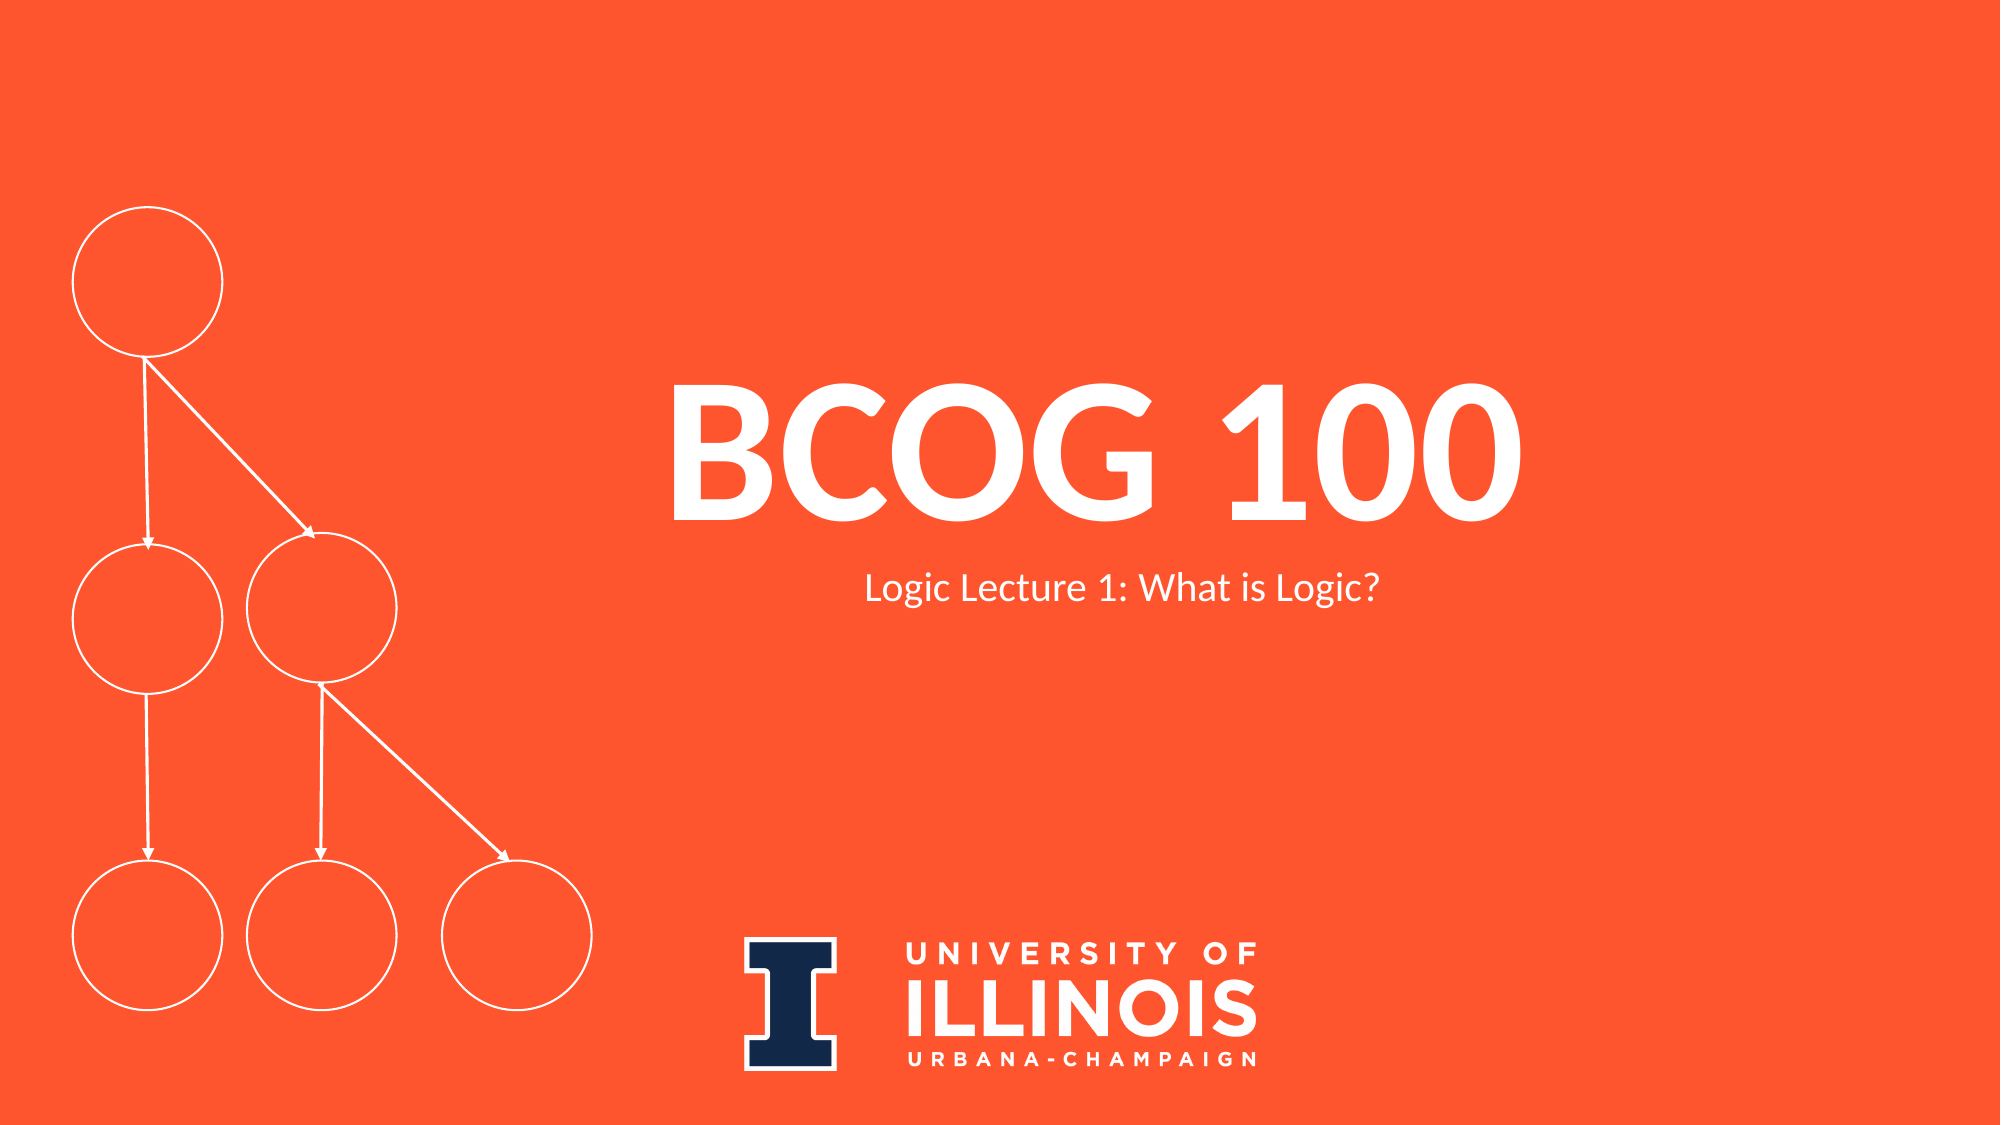

# BCOG 100

Logic Lecture 1: What is Logic?